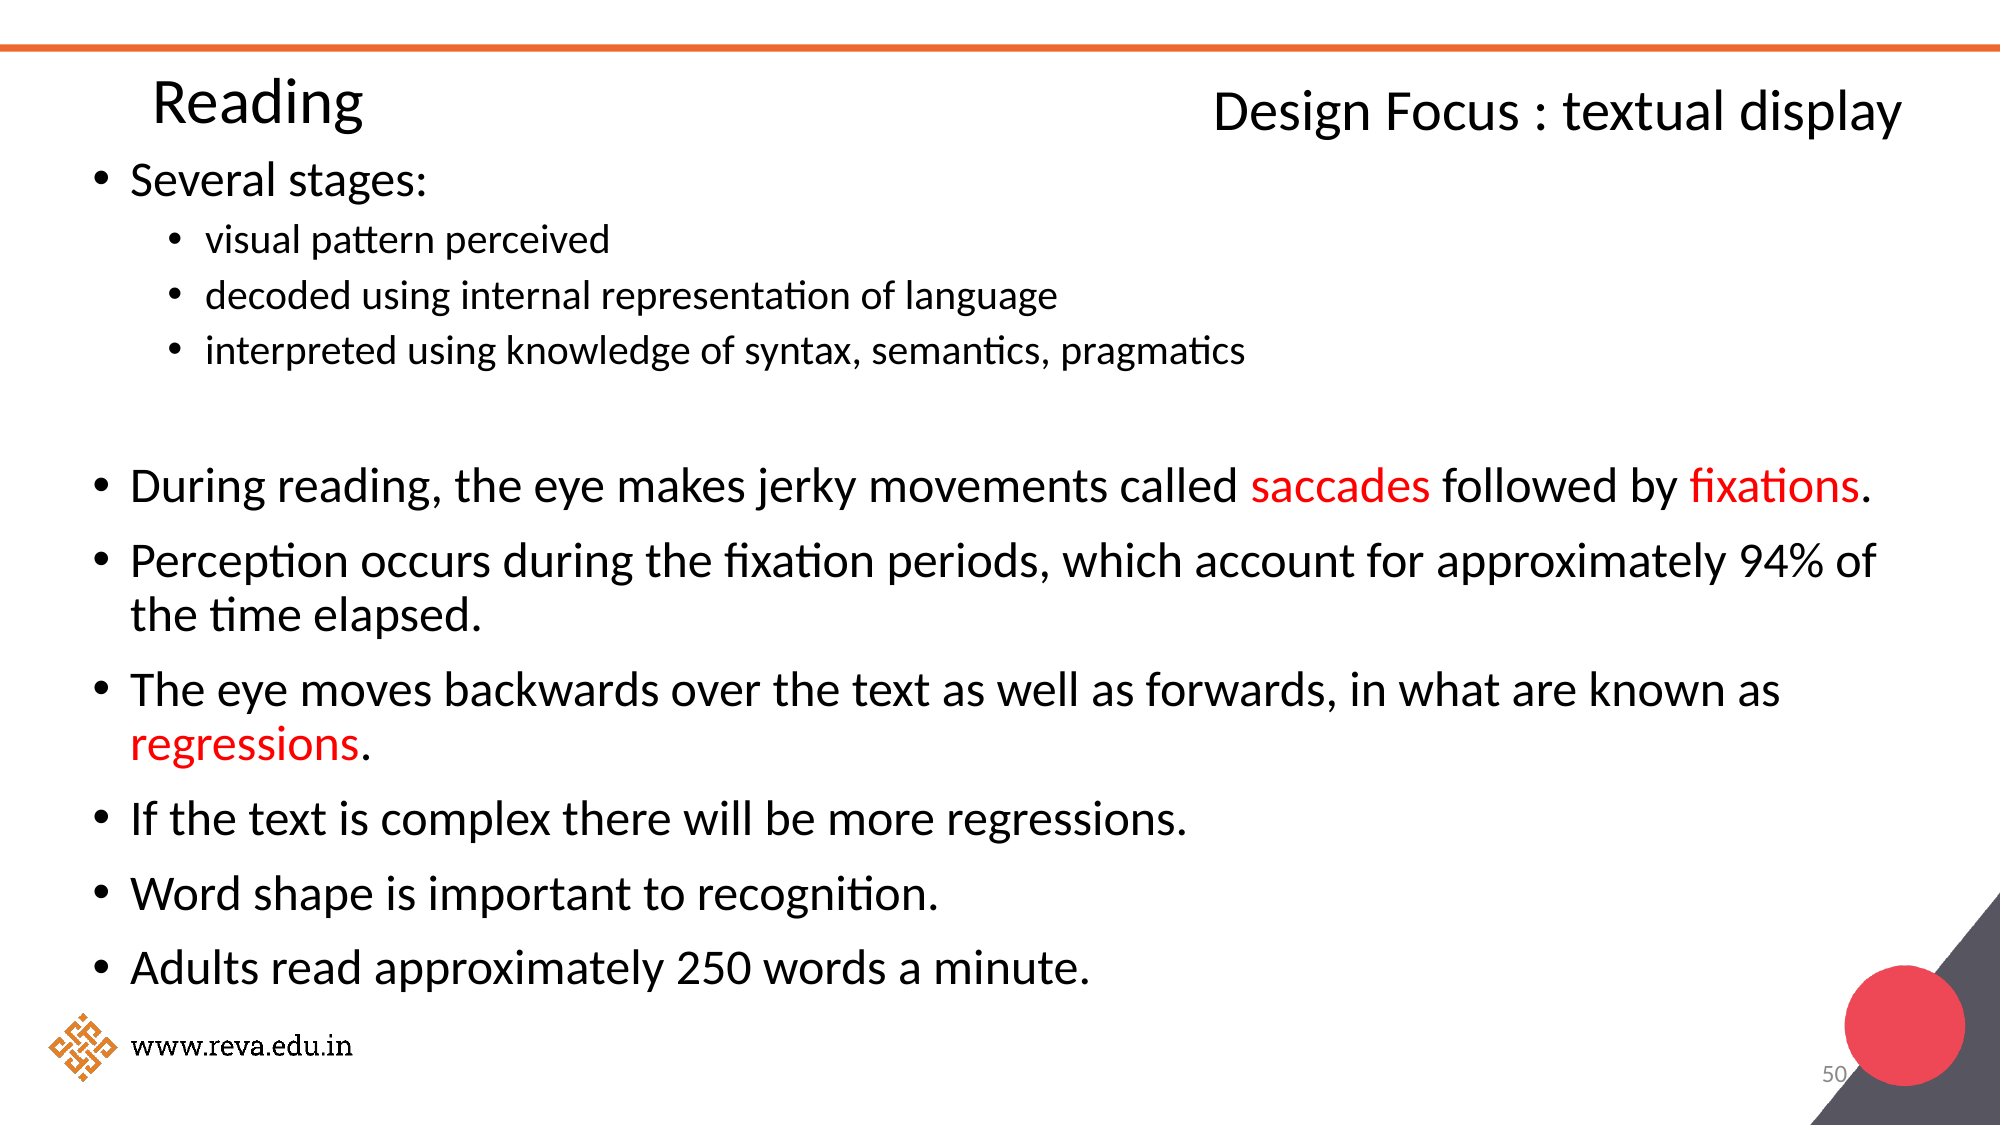

# Reading
Design Focus : textual display
Several stages:
visual pattern perceived
decoded using internal representation of language
interpreted using knowledge of syntax, semantics, pragmatics

During reading, the eye makes jerky movements called saccades followed by fixations.
Perception occurs during the fixation periods, which account for approximately 94% of the time elapsed.
The eye moves backwards over the text as well as forwards, in what are known as regressions.
If the text is complex there will be more regressions.
Word shape is important to recognition.
Adults read approximately 250 words a minute.
50